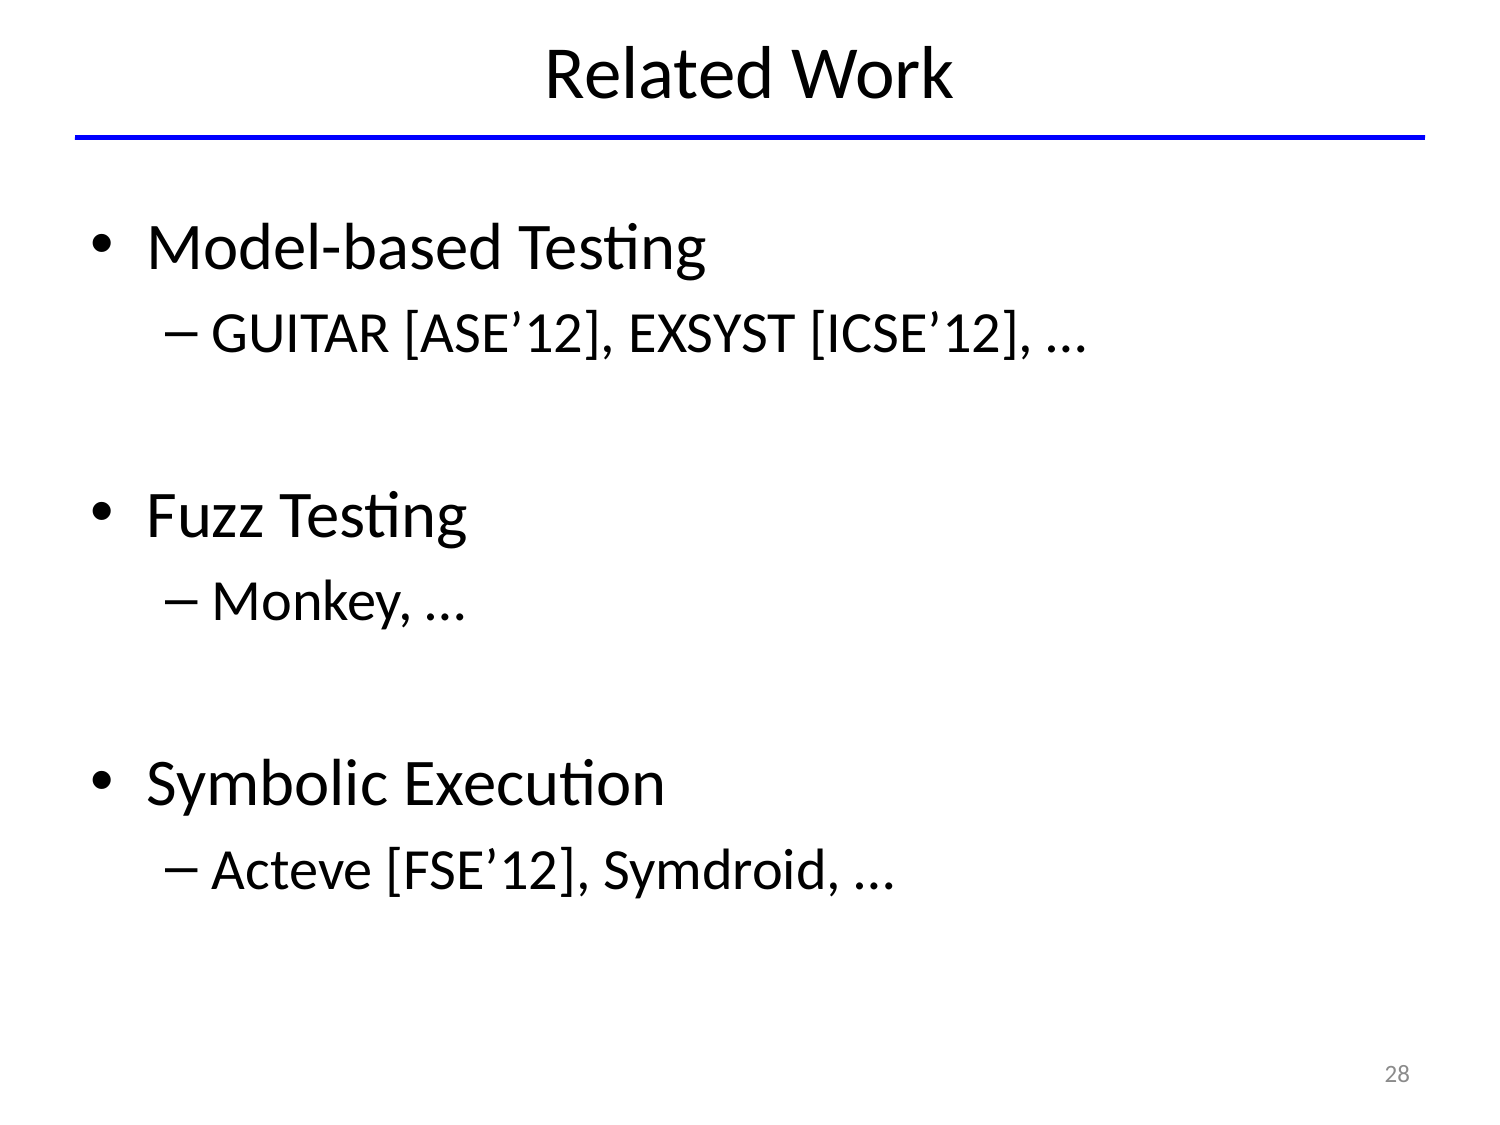

# Related Work
Model-based Testing
GUITAR [ASE’12], EXSYST [ICSE’12], …

Fuzz Testing
Monkey, …

Symbolic Execution
Acteve [FSE’12], Symdroid, …

28